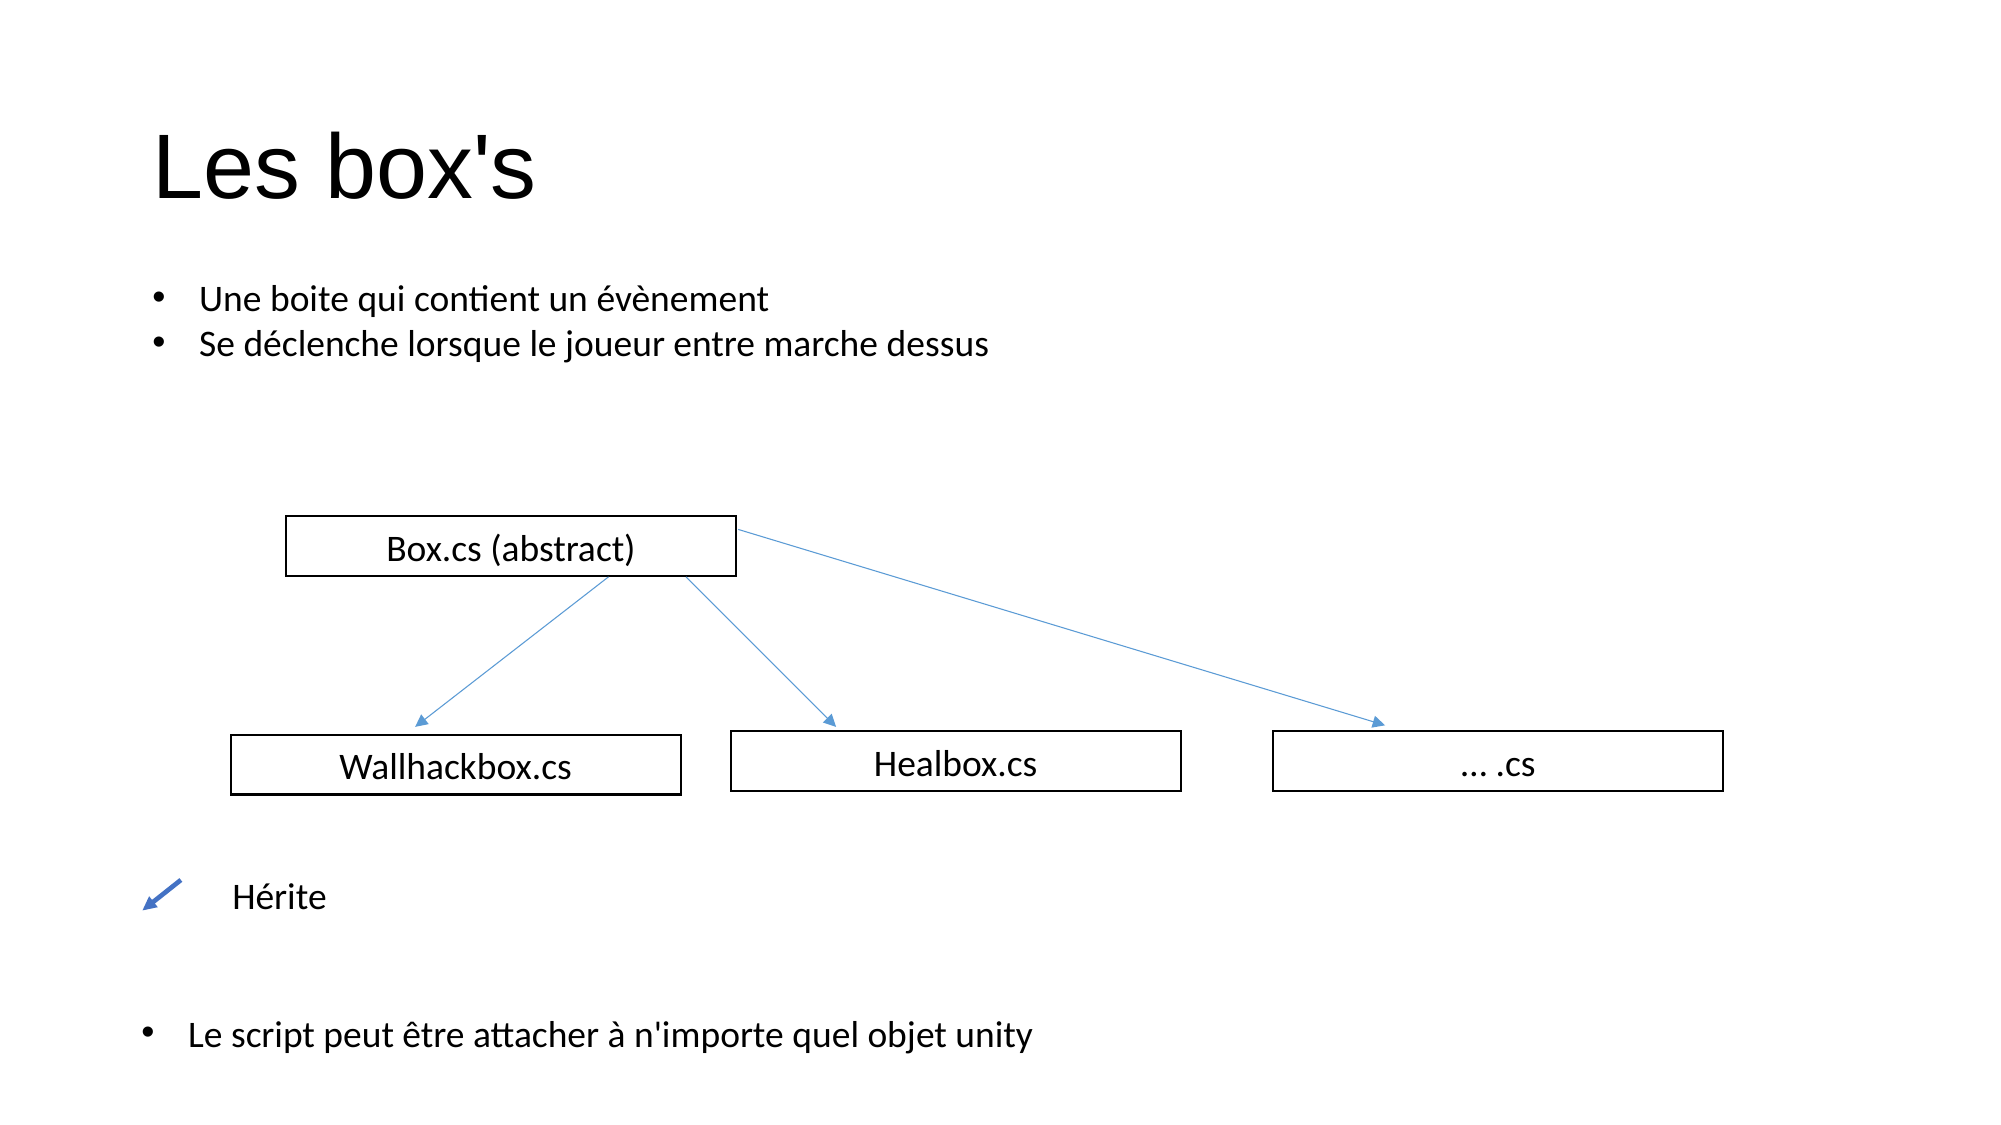

# Les box's
Une boite qui contient un évènement
Se déclenche lorsque le joueur entre marche dessus
Box.cs (abstract)
… .cs
Healbox.cs
Wallhackbox.cs
Hérite
Le script peut être attacher à n'importe quel objet unity